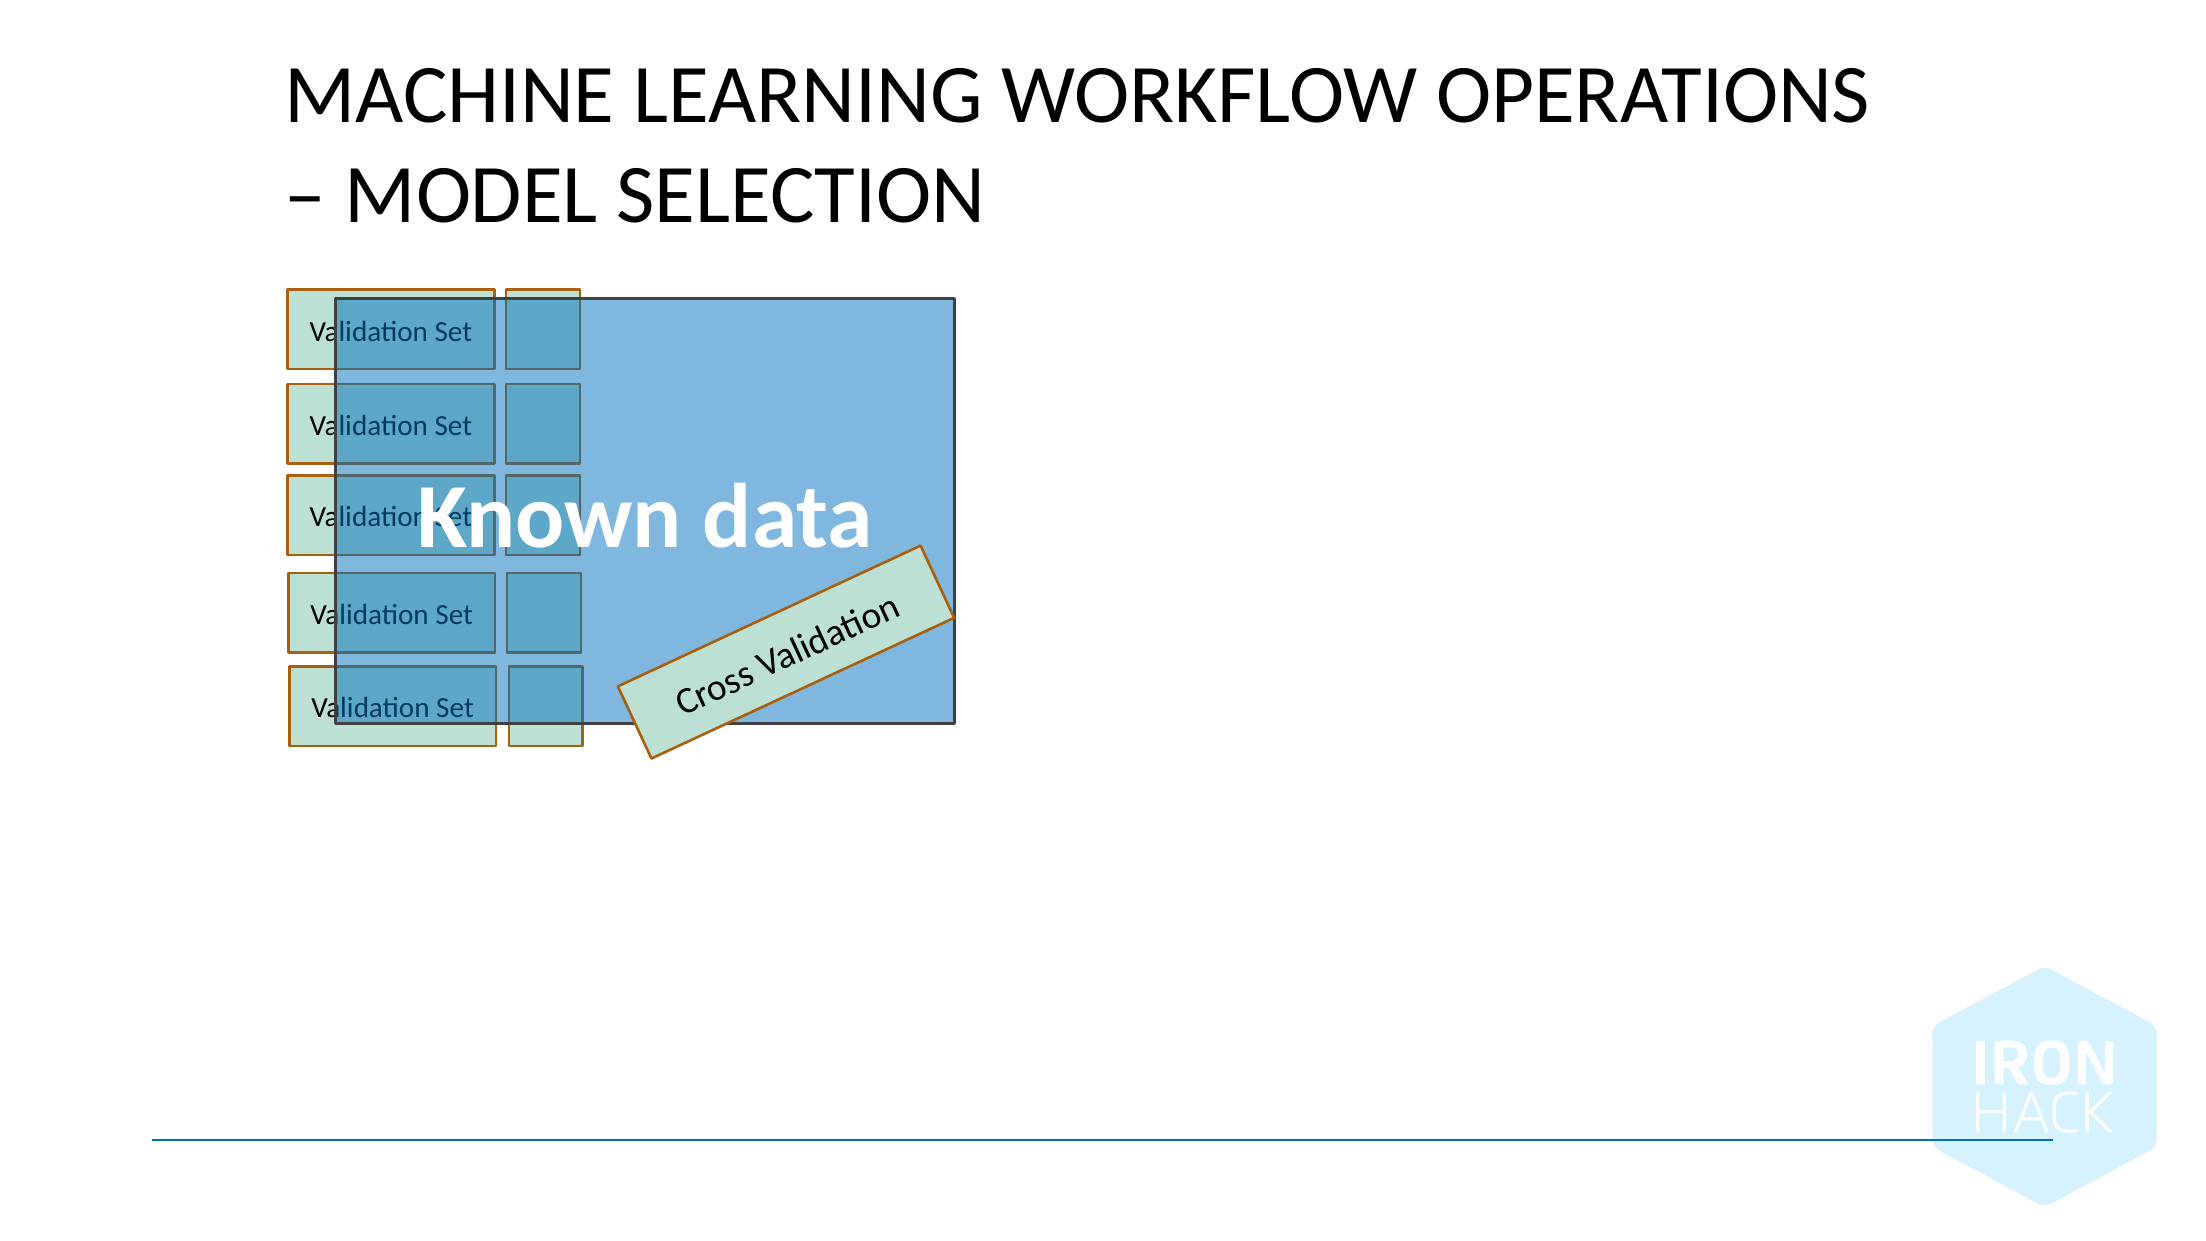

Machine learning workflow operations – Model Selection
Validation Set

Known data
Validation Set

Validation Set

Validation Set

Cross Validation
Validation Set

January 8, 2025 |
95